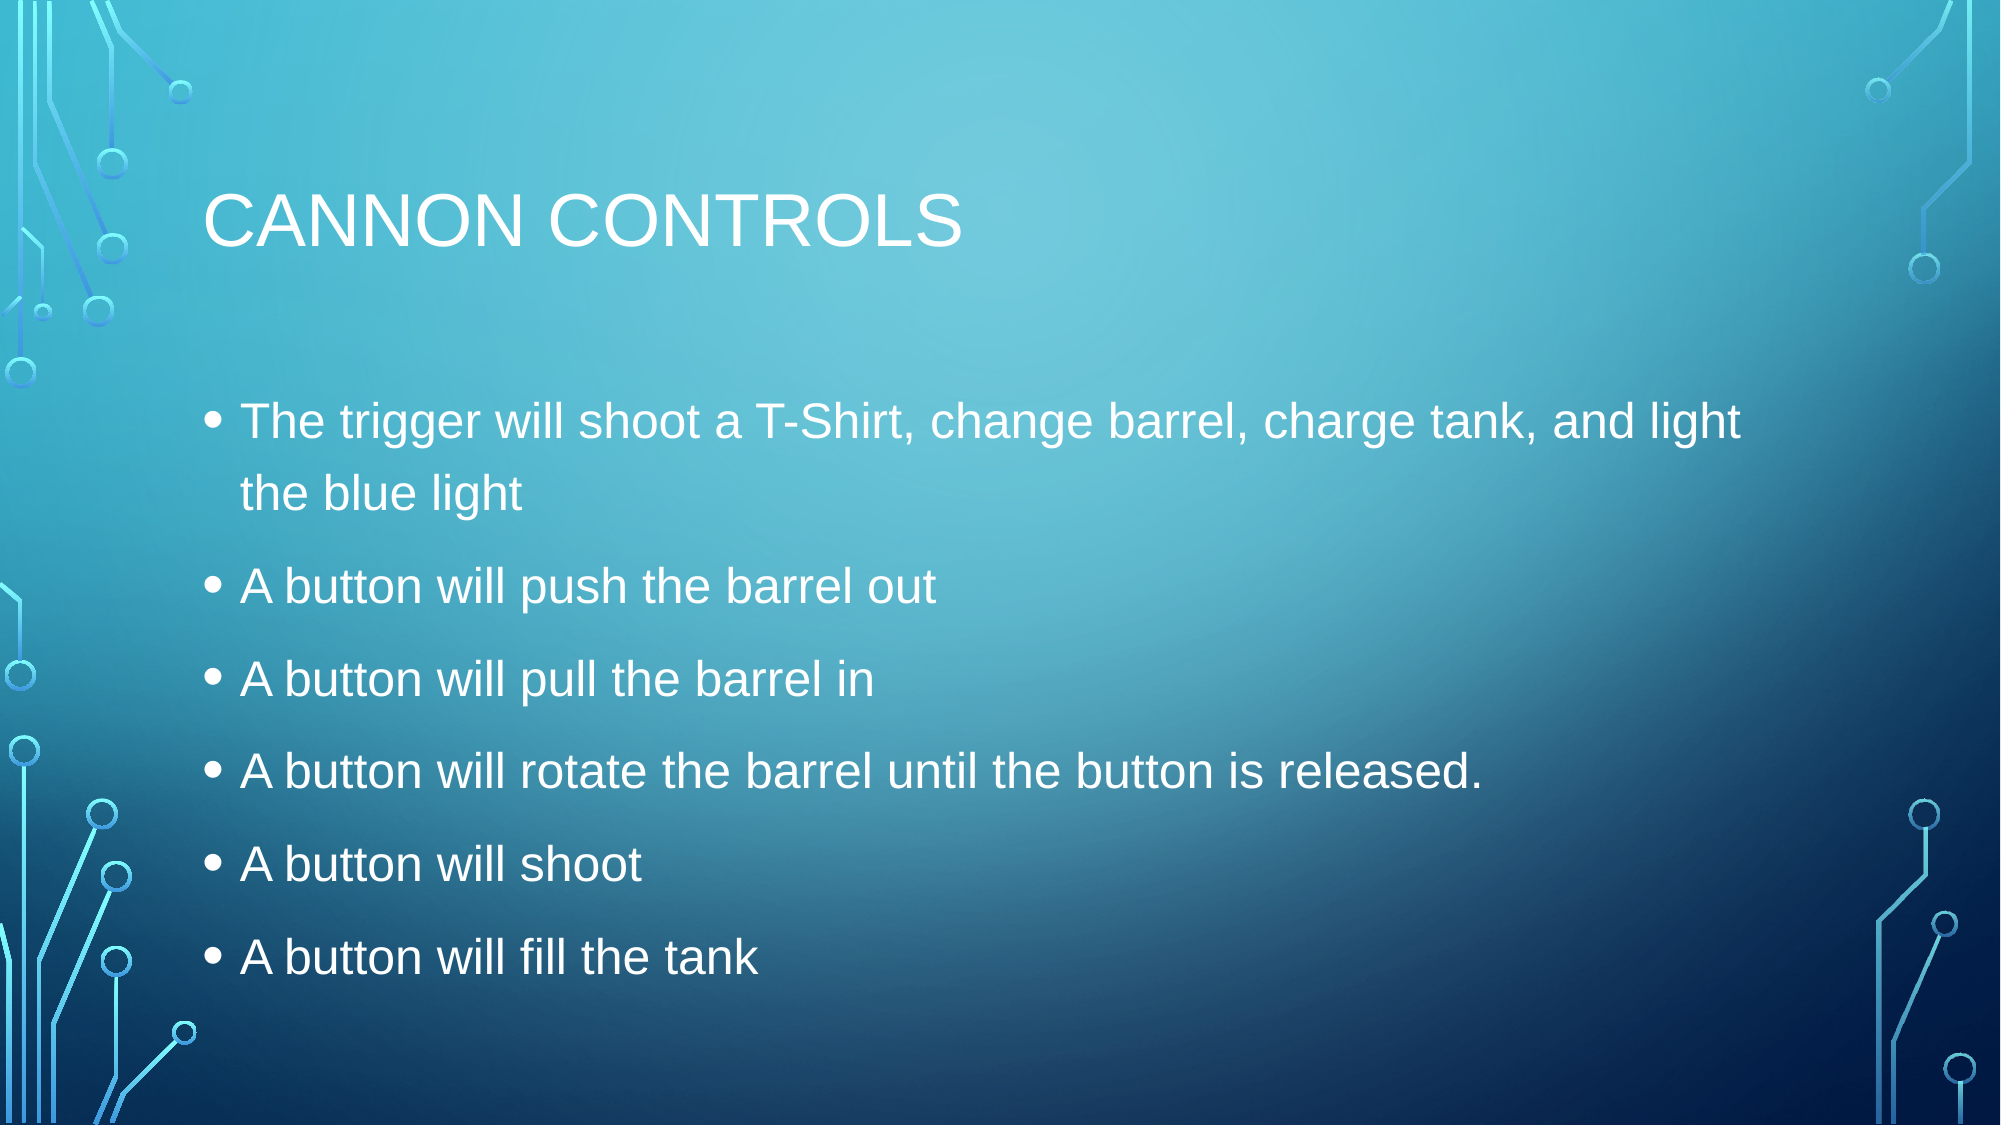

# Cannon Controls
The trigger will shoot a T-Shirt, change barrel, charge tank, and light the blue light
A button will push the barrel out
A button will pull the barrel in
A button will rotate the barrel until the button is released.
A button will shoot
A button will fill the tank